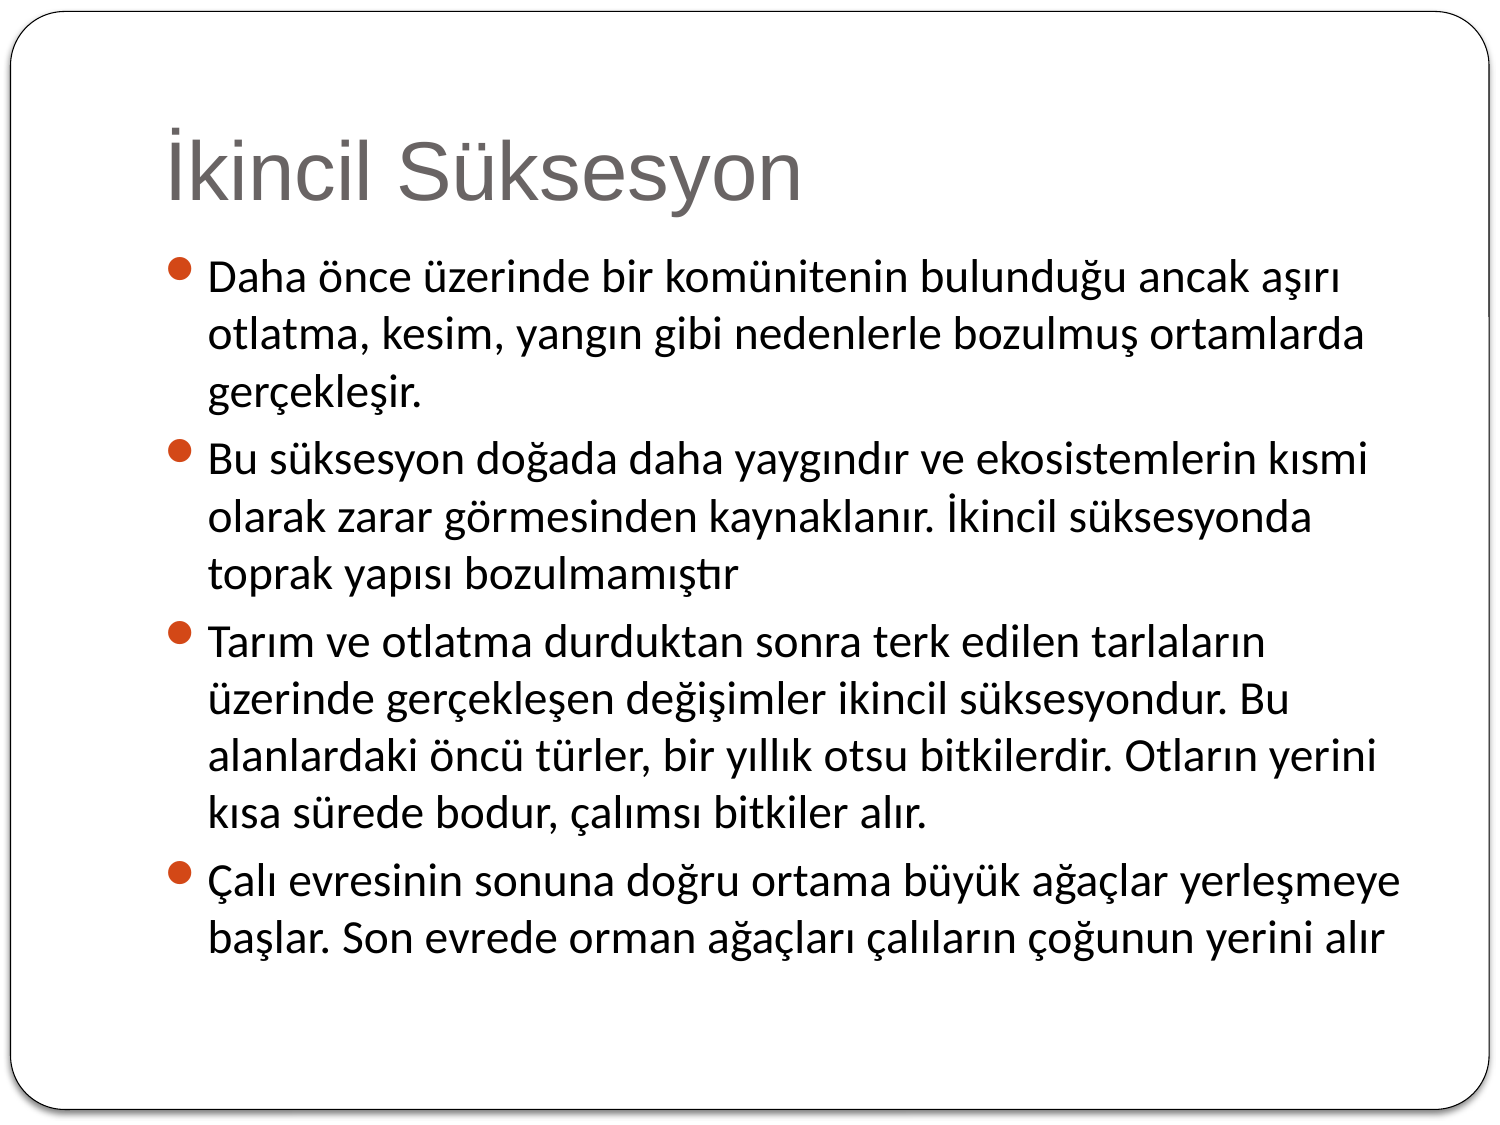

# İkincil Süksesyon
Daha önce üzerinde bir komünitenin bulunduğu ancak aşırı otlatma, kesim, yangın gibi nedenlerle bozulmuş ortamlarda gerçekleşir.
Bu süksesyon doğada daha yaygındır ve ekosistemlerin kısmi olarak zarar görmesinden kaynaklanır. İkincil süksesyonda toprak yapısı bozulmamıştır
Tarım ve otlatma durduktan sonra terk edilen tarlaların üzerinde gerçekleşen değişimler ikincil süksesyondur. Bu alanlardaki öncü türler, bir yıllık otsu bitkilerdir. Otların yerini kısa sürede bodur, çalımsı bitkiler alır.
Çalı evresinin sonuna doğru ortama büyük ağaçlar yerleşmeye başlar. Son evrede orman ağaçları çalıların çoğunun yerini alır